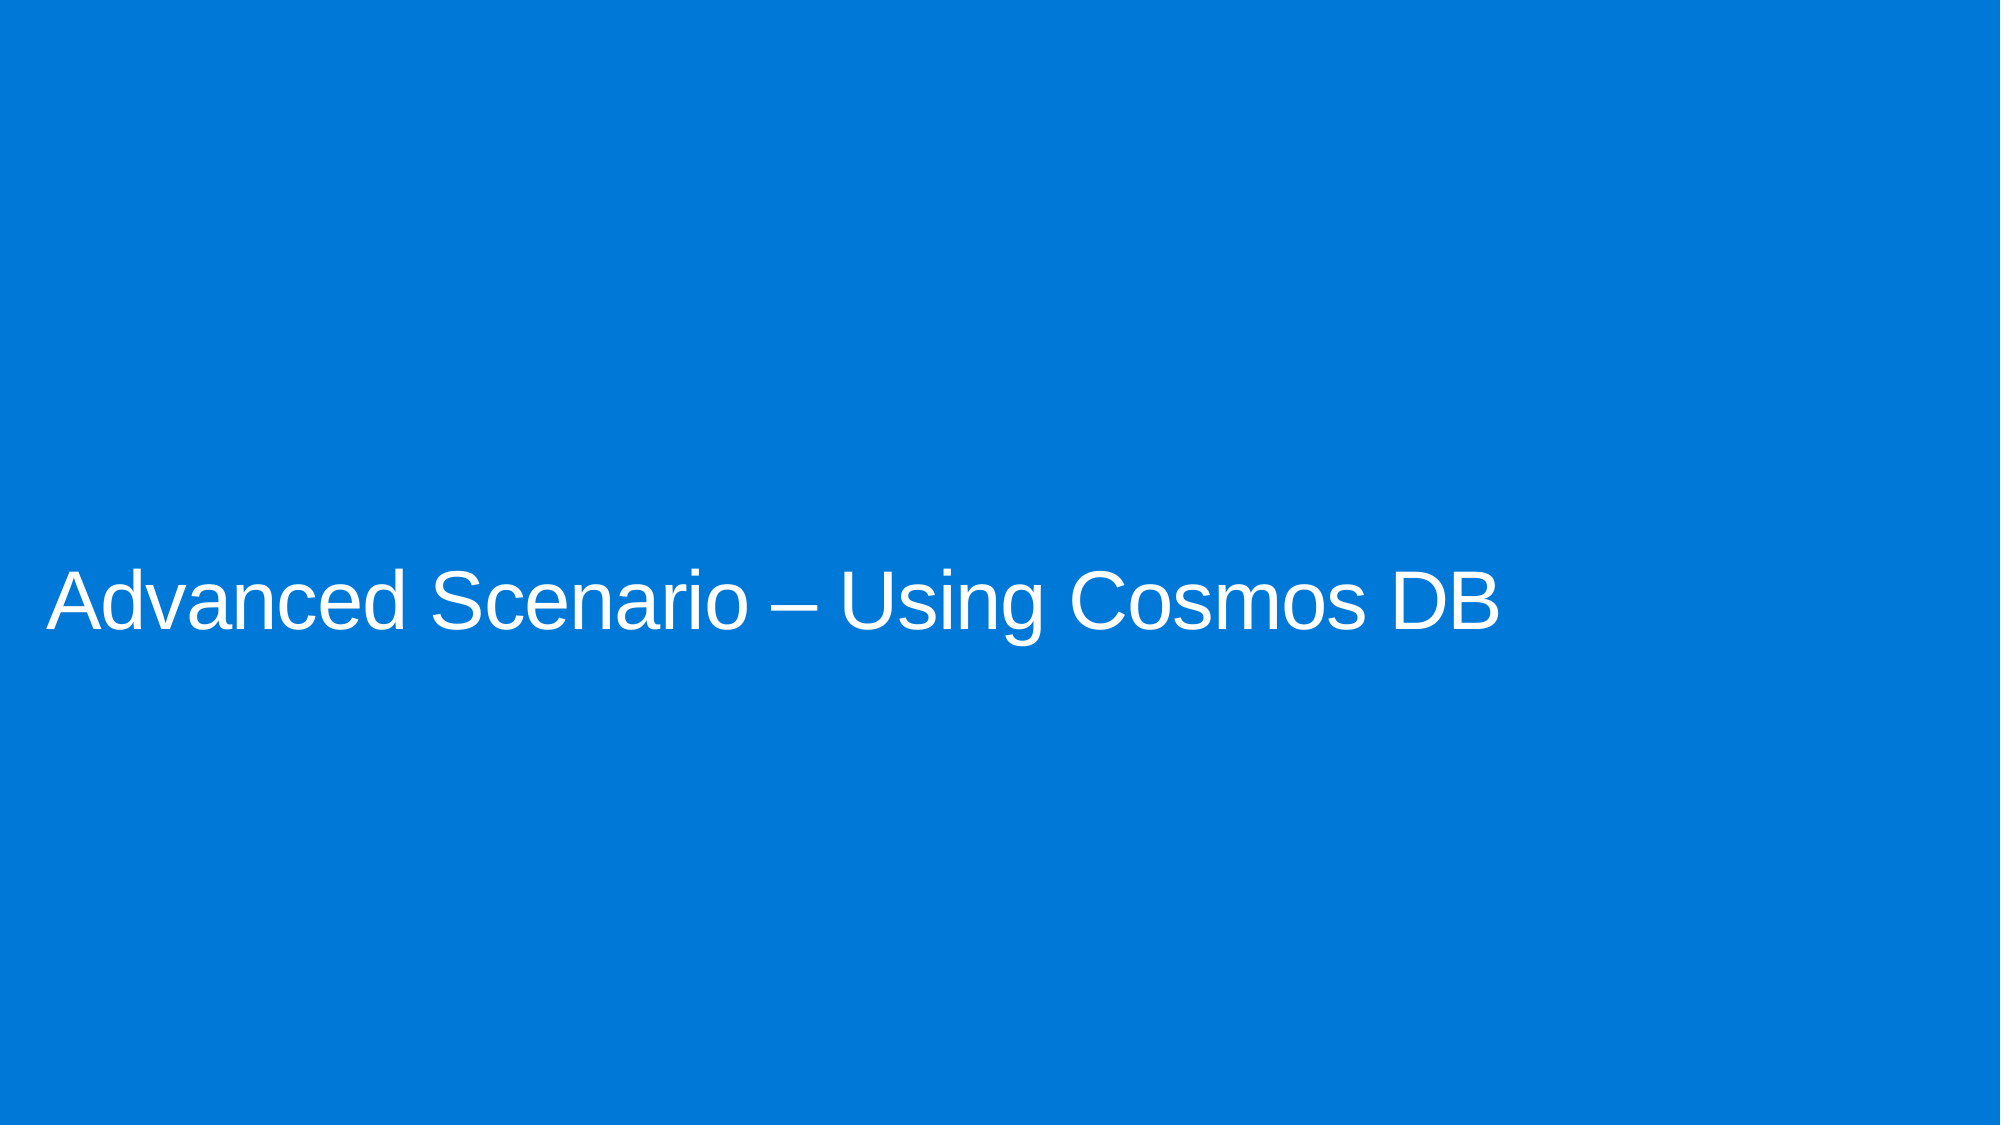

# Advanced Scenario – Using Cosmos DB